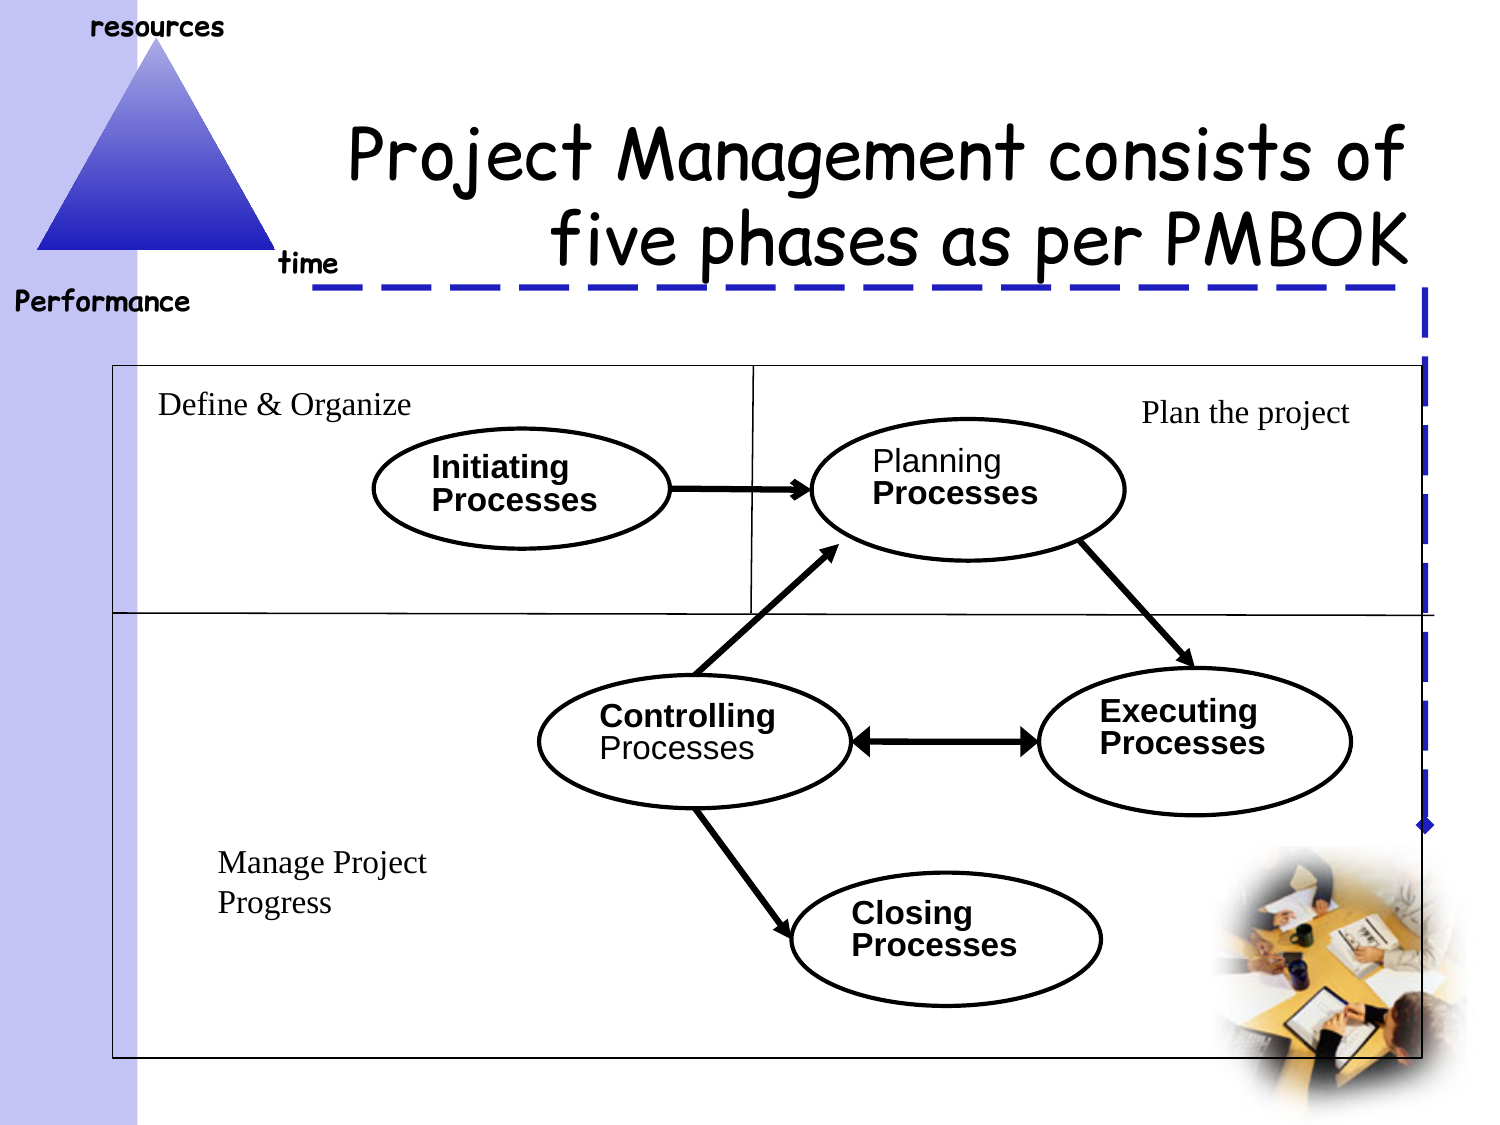

# Project Management consists of five phases as per PMBOK

Define & Organize
Plan the project
Planning Processes
Initiating Processes
Executing
Processes
Controlling
Processes
Closing Processes
Manage Project
Progress